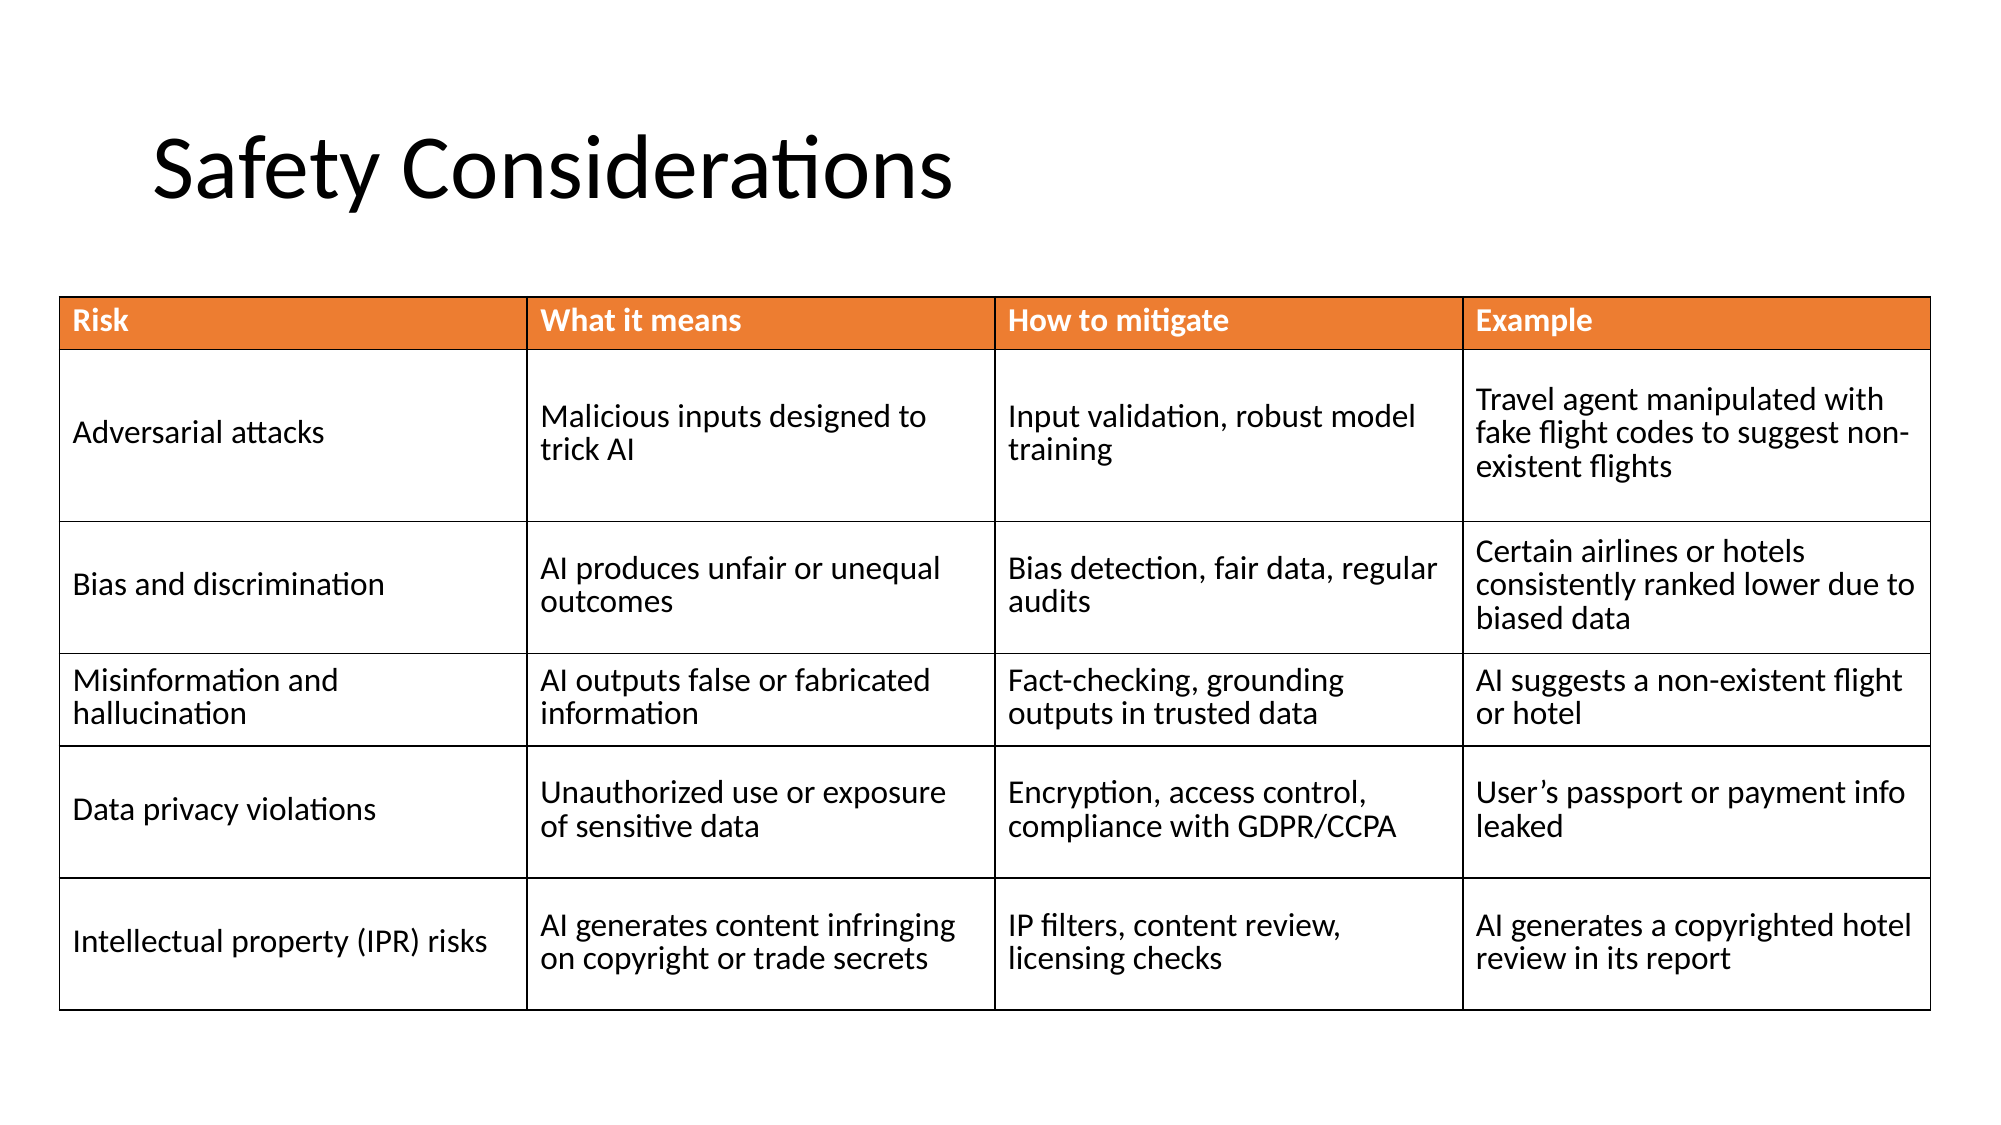

# Safety Considerations
| Risk | What it means | How to mitigate | Example |
| --- | --- | --- | --- |
| Adversarial attacks | Malicious inputs designed to trick AI | Input validation, robust model training | Travel agent manipulated with fake flight codes to suggest non-existent flights |
| Bias and discrimination | AI produces unfair or unequal outcomes | Bias detection, fair data, regular audits | Certain airlines or hotels consistently ranked lower due to biased data |
| Misinformation and hallucination | AI outputs false or fabricated information | Fact-checking, grounding outputs in trusted data | AI suggests a non-existent flight or hotel |
| Data privacy violations | Unauthorized use or exposure of sensitive data | Encryption, access control, compliance with GDPR/CCPA | User’s passport or payment info leaked |
| Intellectual property (IPR) risks | AI generates content infringing on copyright or trade secrets | IP filters, content review, licensing checks | AI generates a copyrighted hotel review in its report |